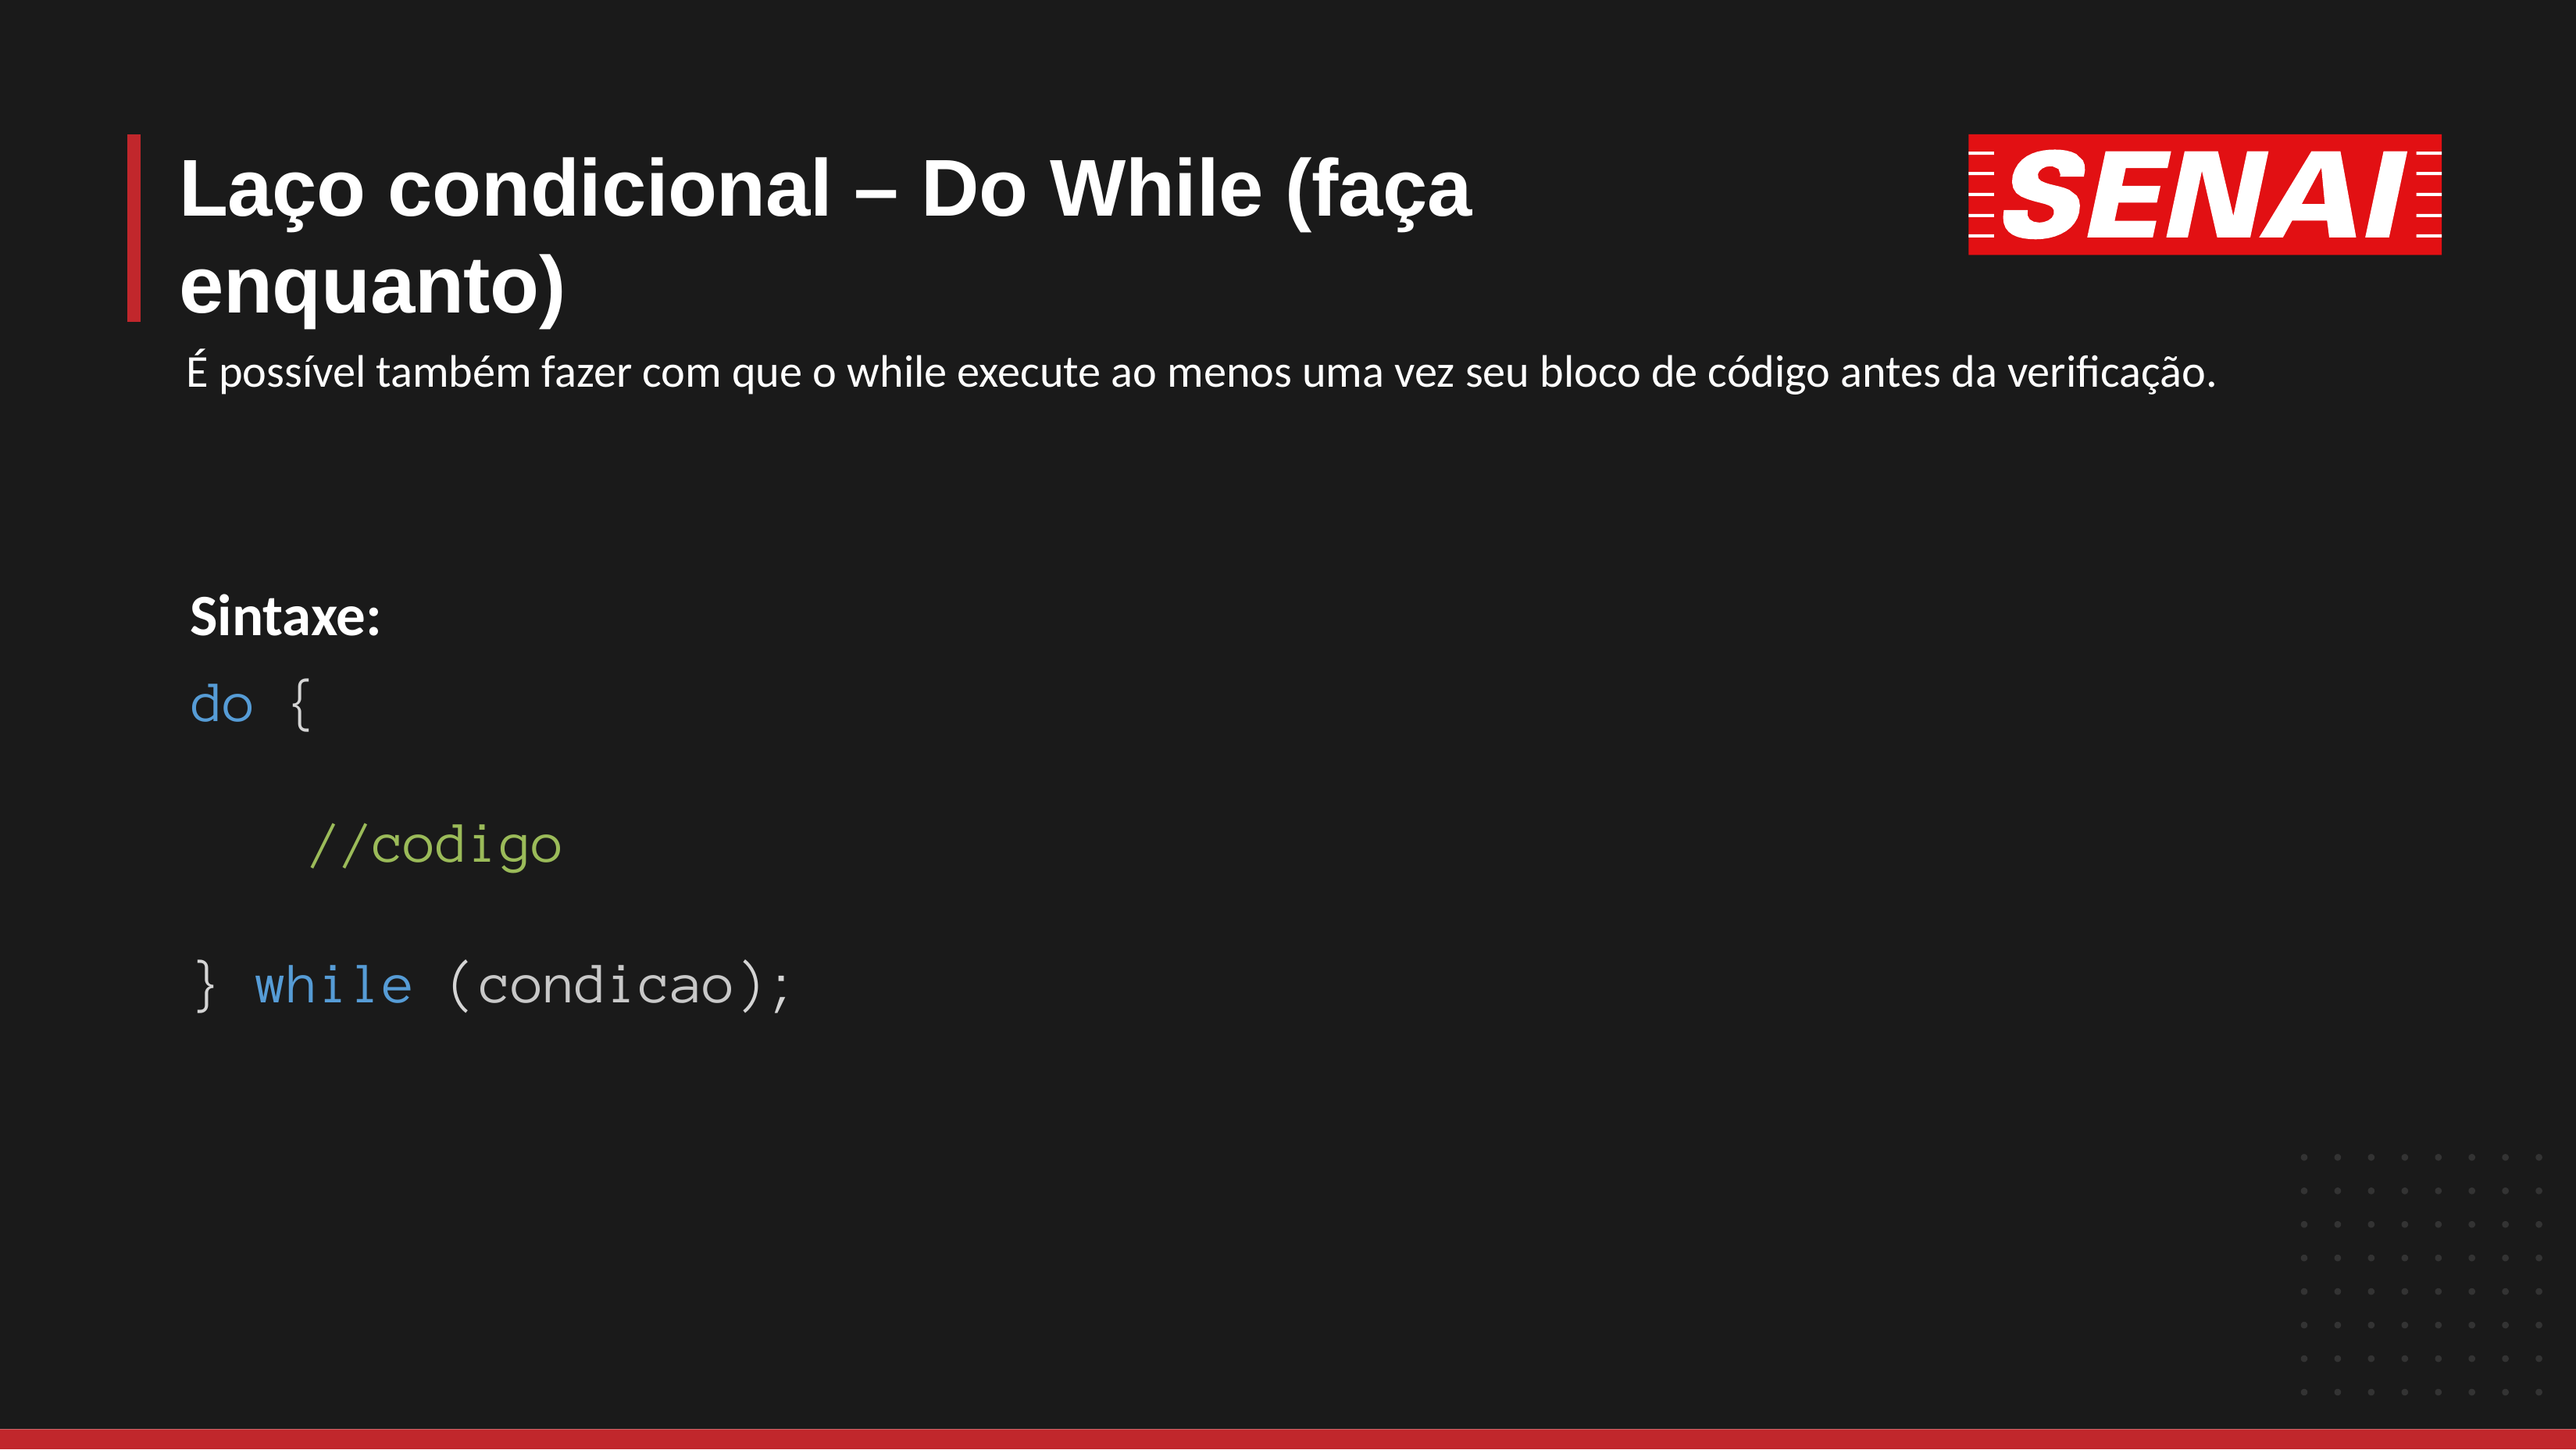

# Laço condicional – Do While (faça enquanto)

É possível também fazer com que o while execute ao menos uma vez seu bloco de código antes da verificação.
Sintaxe:
do {

	//codigo

} while (condicao);